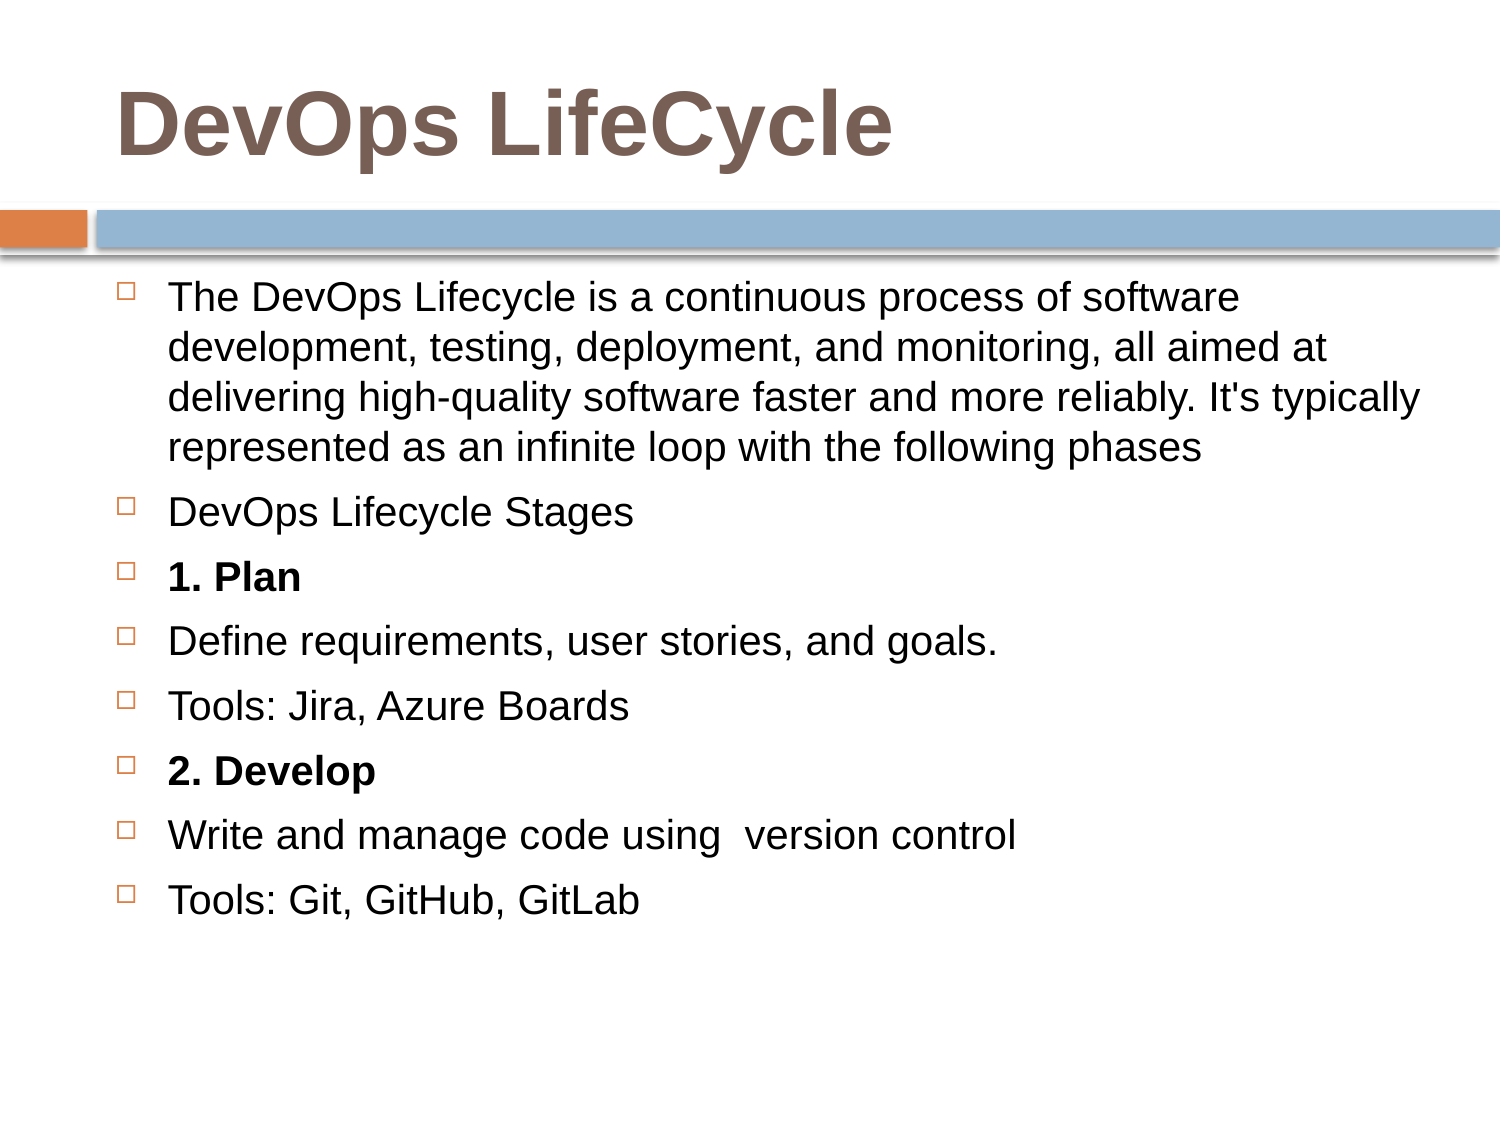

# DevOps LifeCycle
The DevOps Lifecycle is a continuous process of software development, testing, deployment, and monitoring, all aimed at delivering high-quality software faster and more reliably. It's typically represented as an infinite loop with the following phases
DevOps Lifecycle Stages
1. Plan
Define requirements, user stories, and goals.
Tools: Jira, Azure Boards
2. Develop
Write and manage code using  version control
Tools: Git, GitHub, GitLab